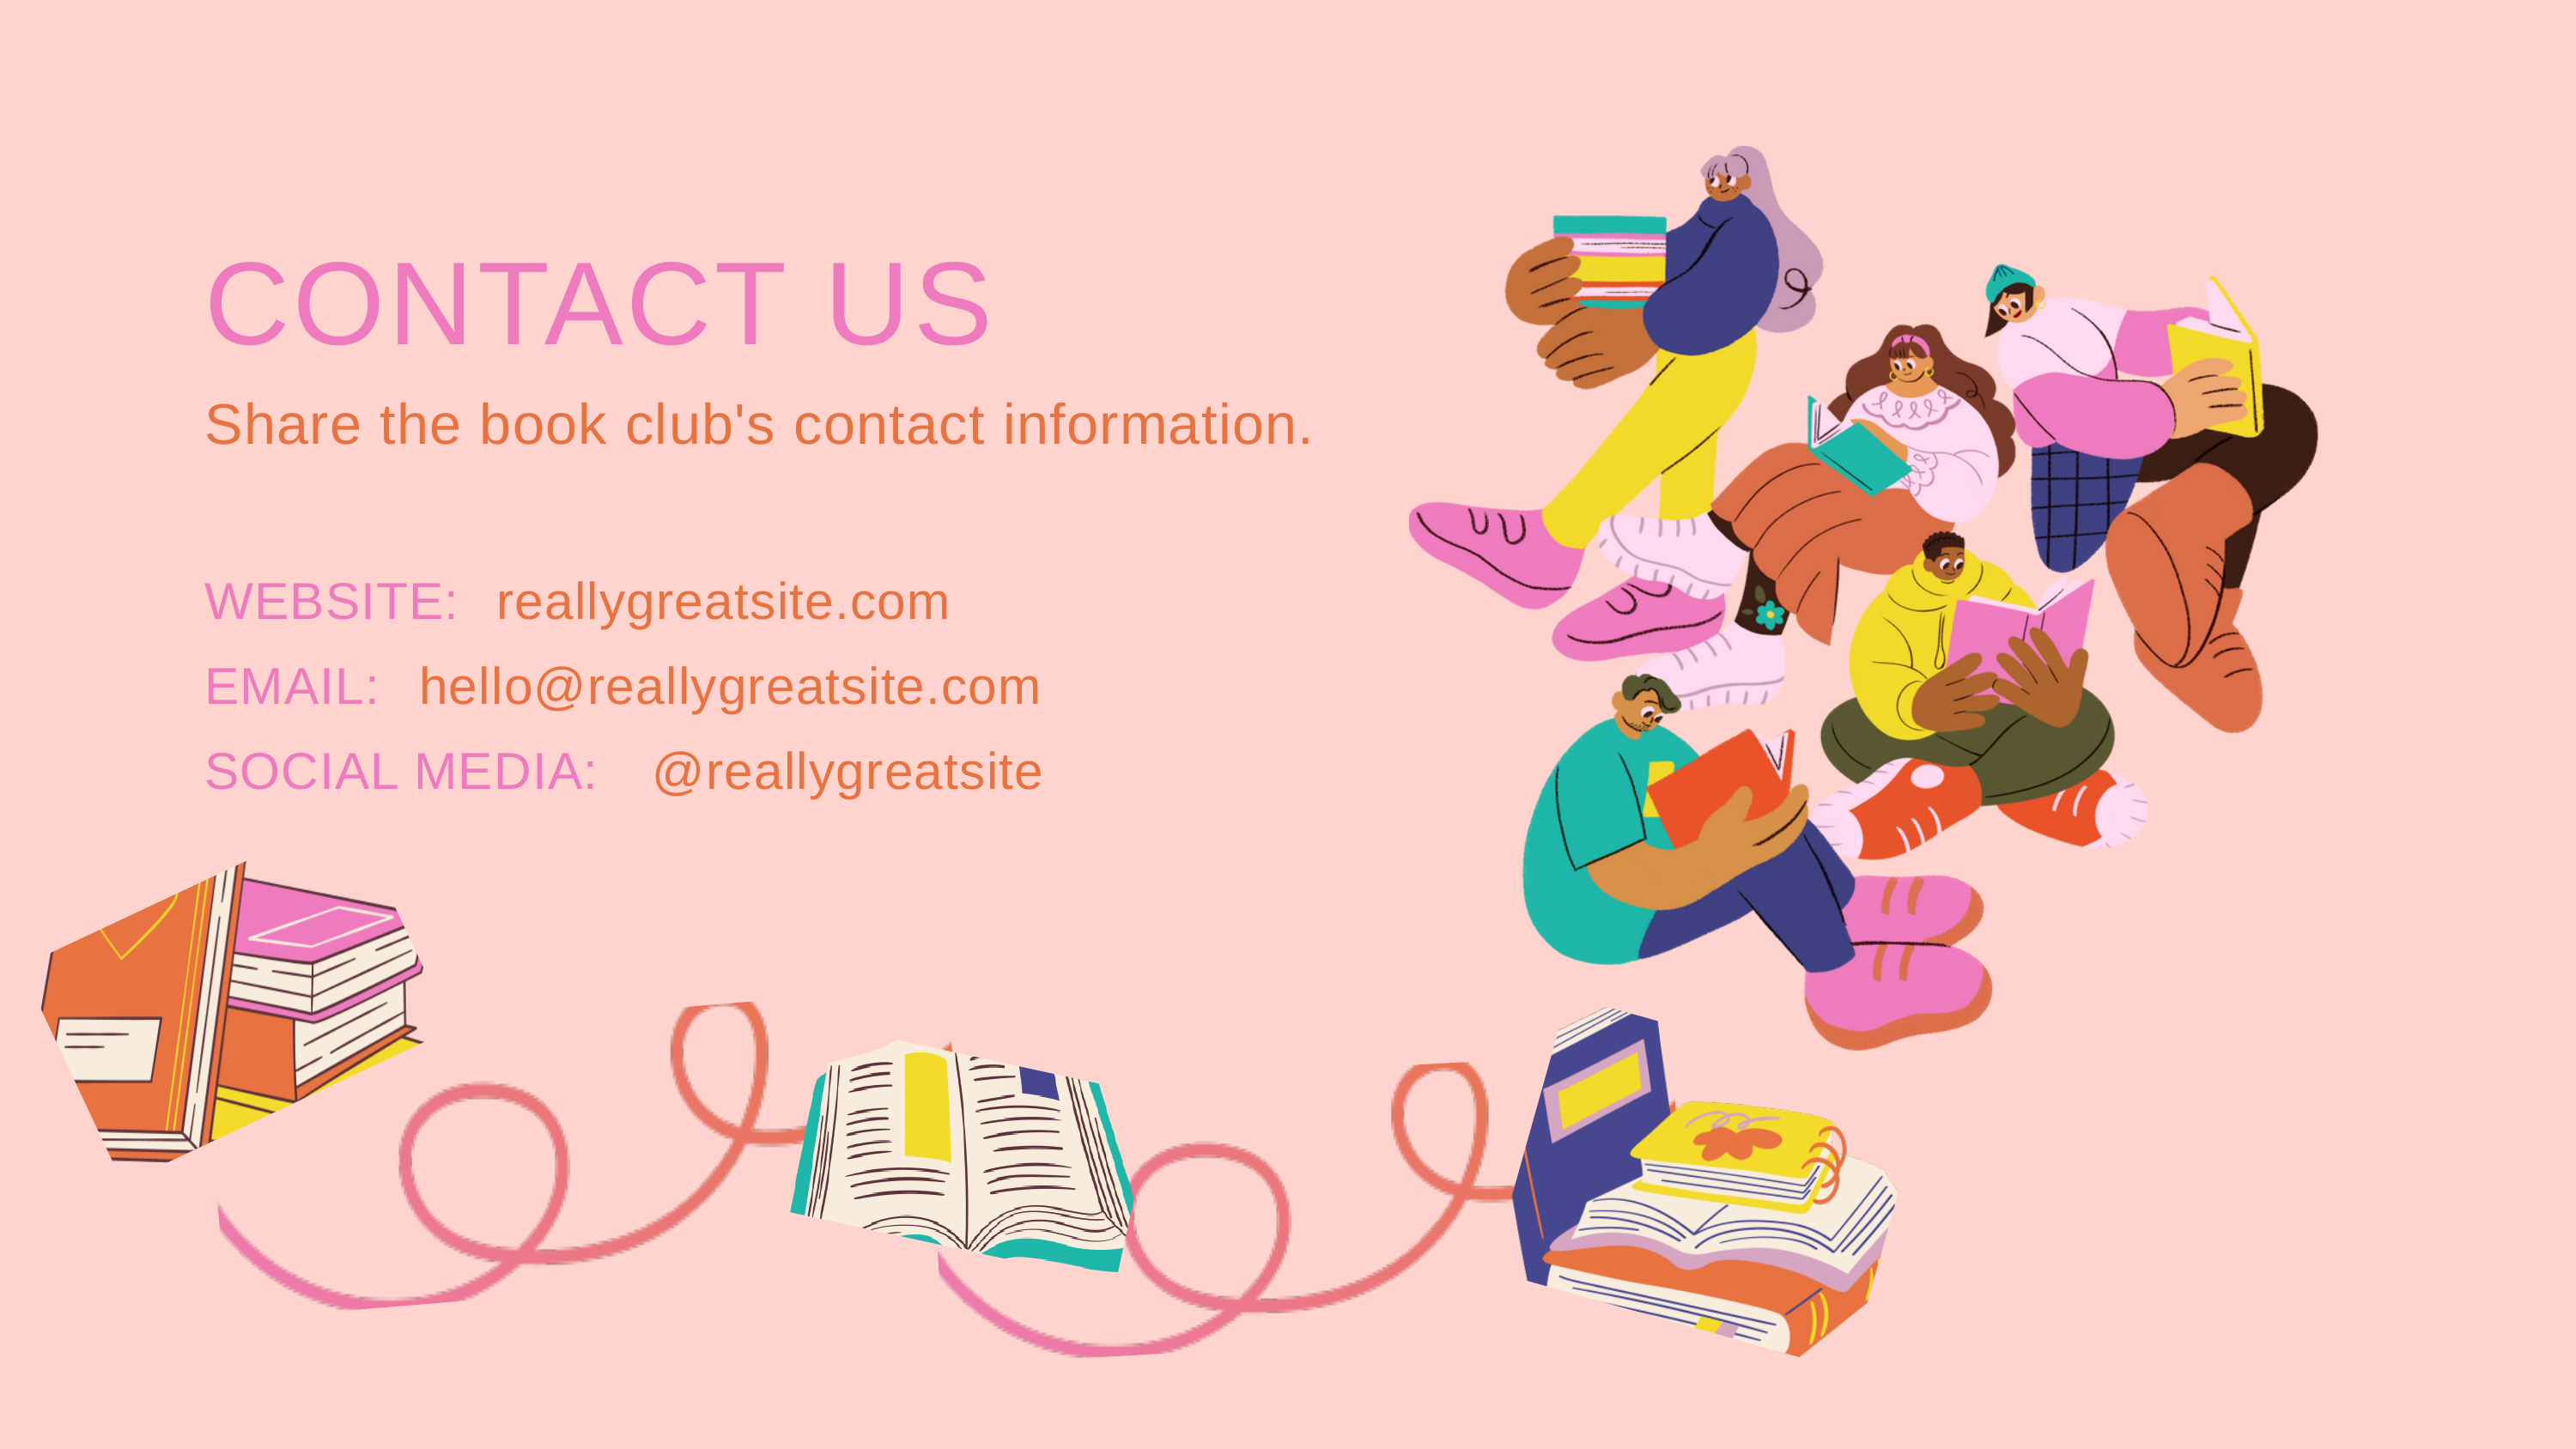

CONTACT US
Share the book club's contact information.
WEBSITE:
reallygreatsite.com
EMAIL:
hello@reallygreatsite.com
SOCIAL MEDIA:
@reallygreatsite